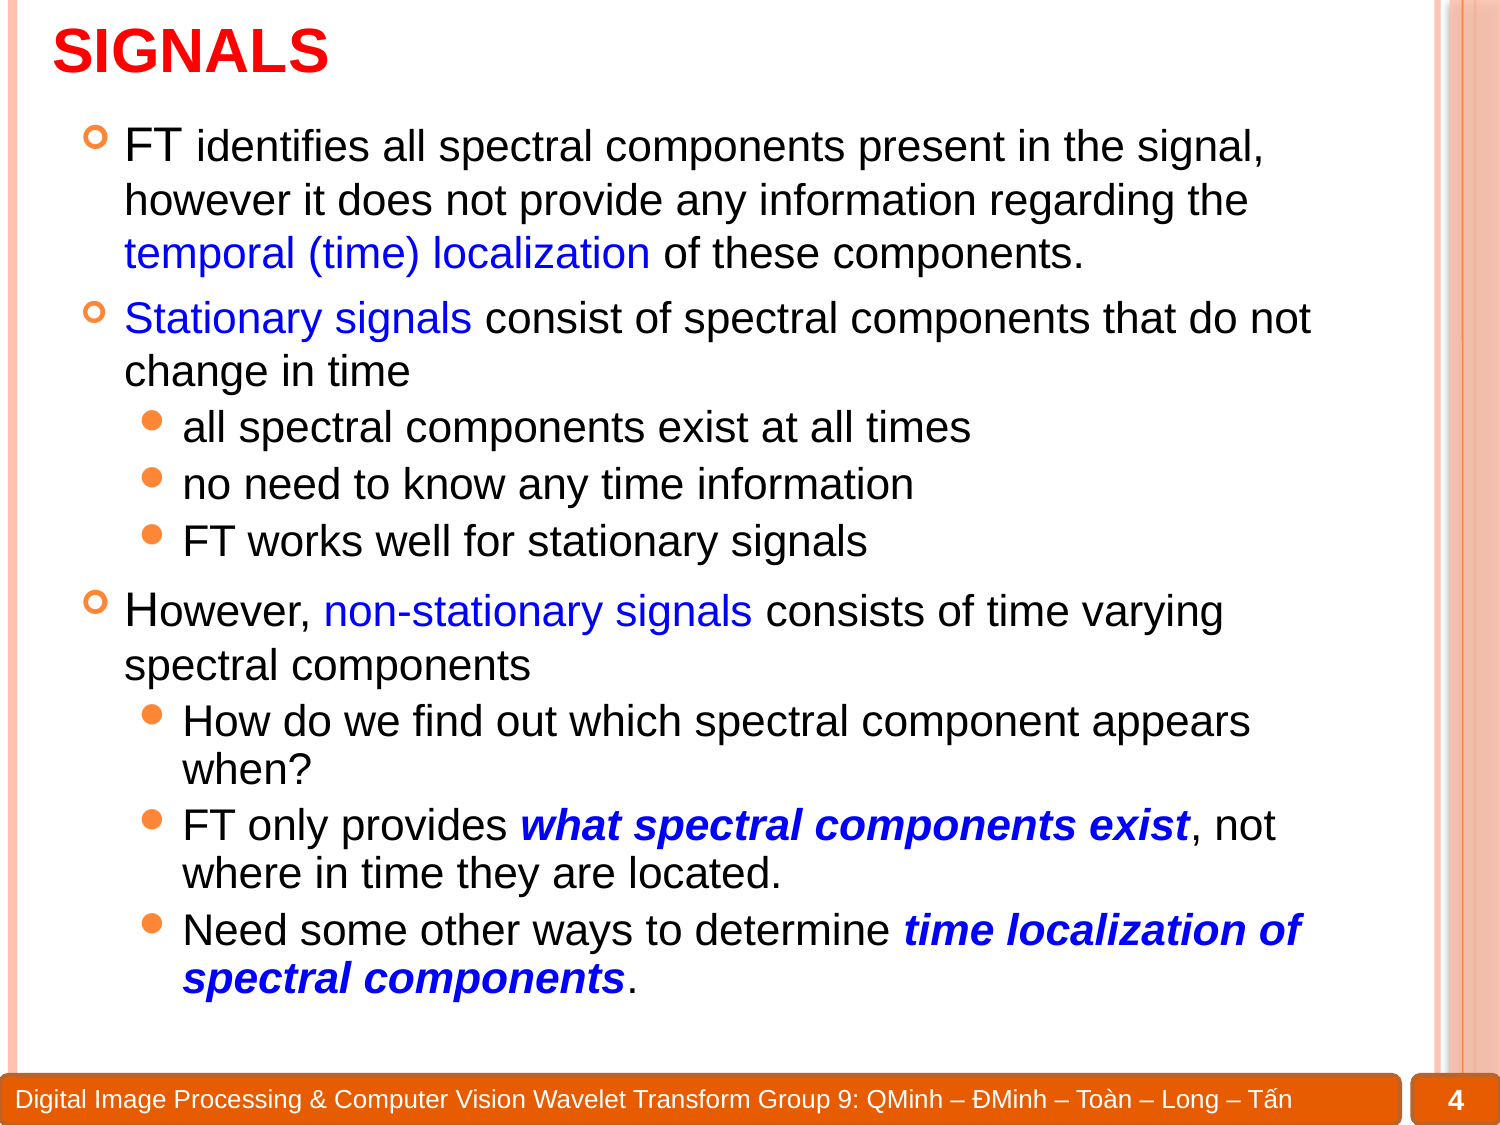

# Stationary and Non-stationary Signals
FT identifies all spectral components present in the signal, however it does not provide any information regarding the temporal (time) localization of these components.
Stationary signals consist of spectral components that do not change in time
all spectral components exist at all times
no need to know any time information
FT works well for stationary signals
However, non-stationary signals consists of time varying spectral components
How do we find out which spectral component appears when?
FT only provides what spectral components exist, not where in time they are located.
Need some other ways to determine time localization of spectral components.
4